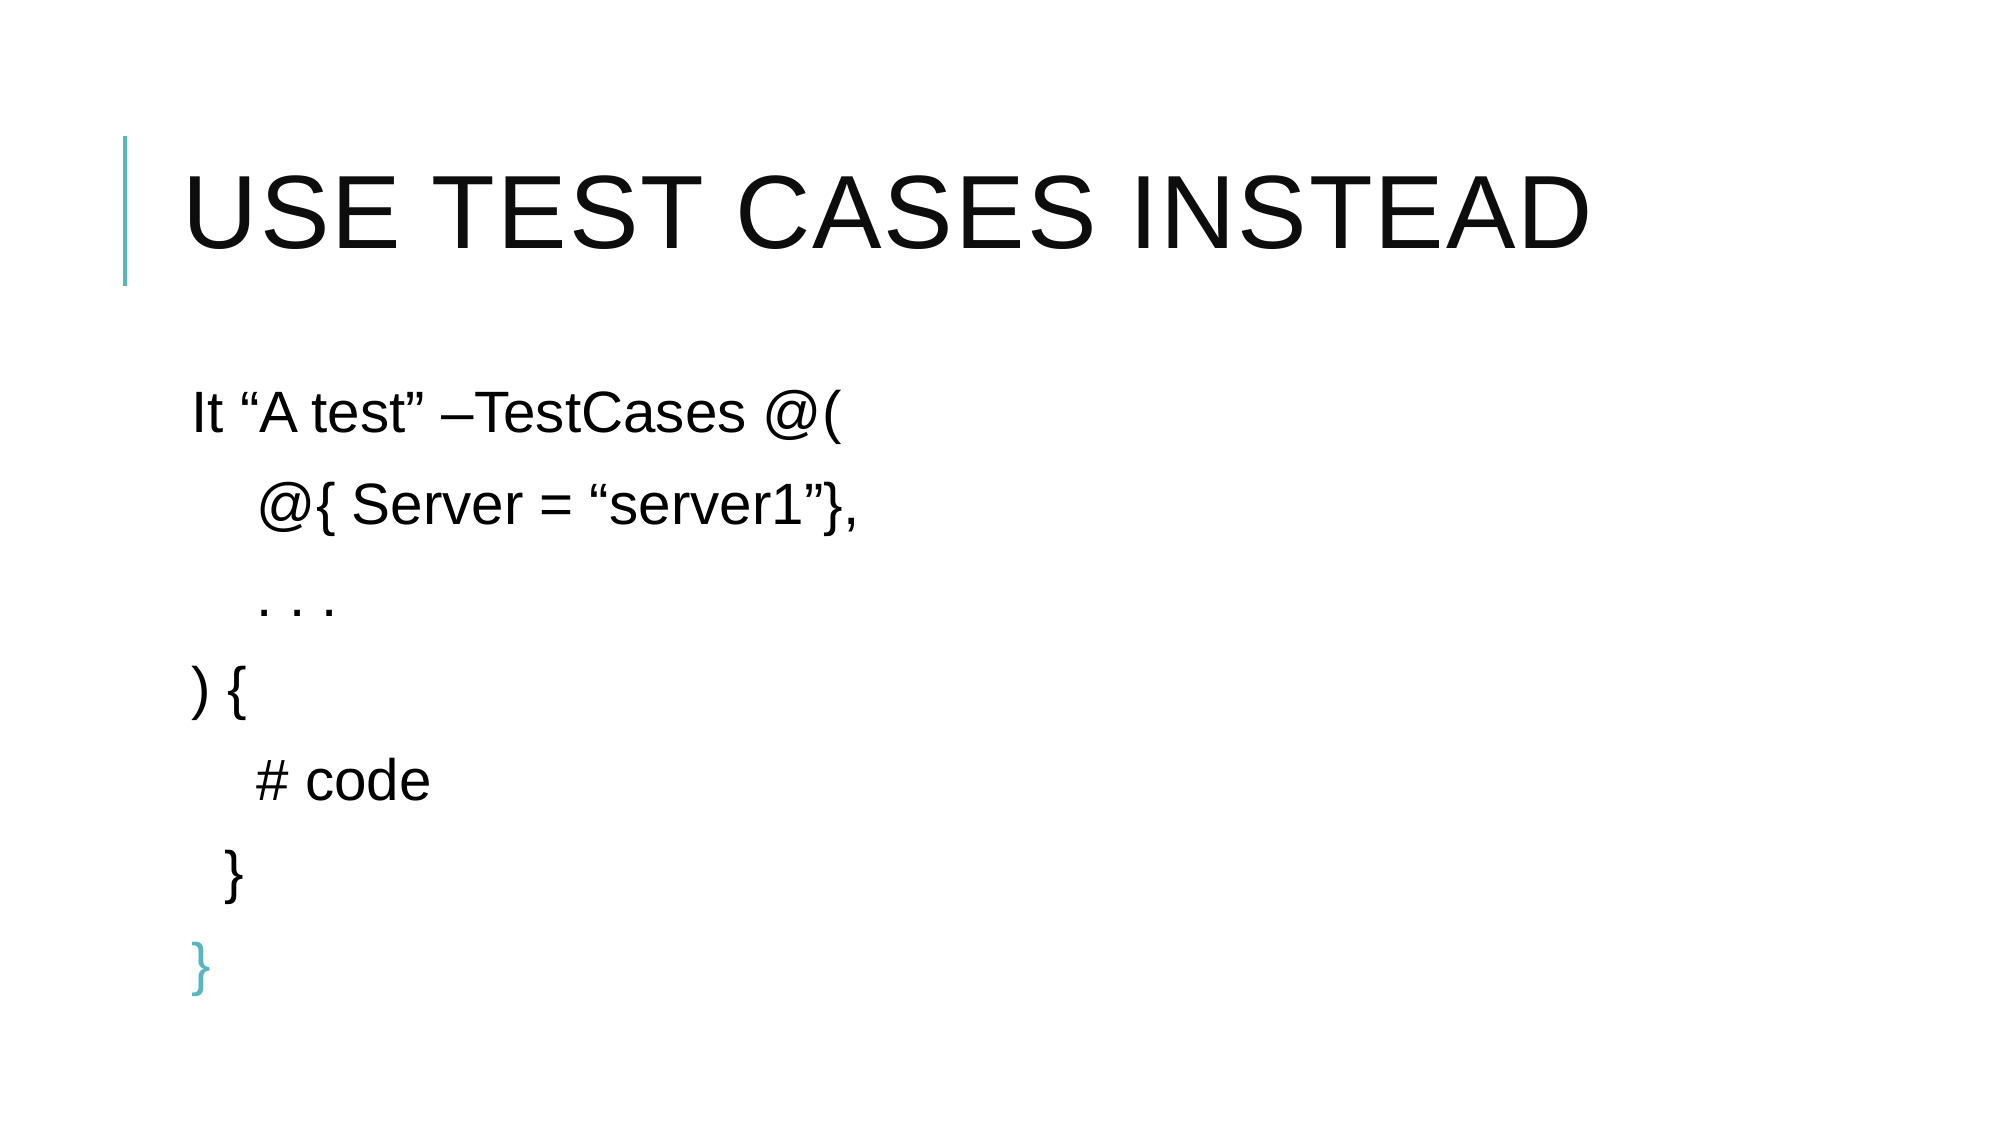

# Use test cases instead
It “A test” –TestCases @(
     @{ Server = “server1”},
     . . .
) {
    # code
  }
}